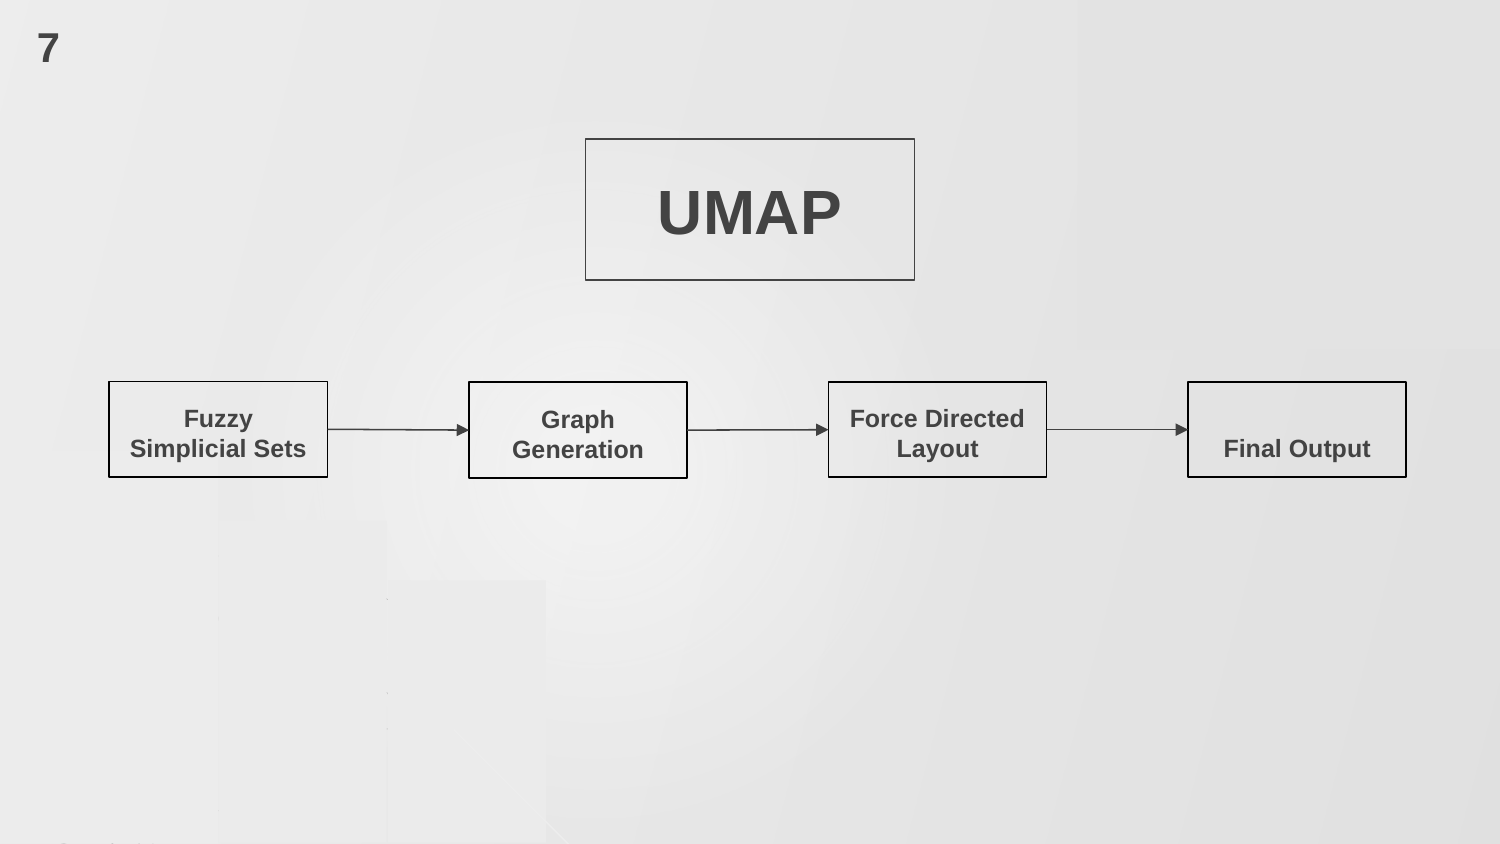

7
# UMAP
Fuzzy Simplicial Sets
Final Output
Graph Generation
Force Directed Layout